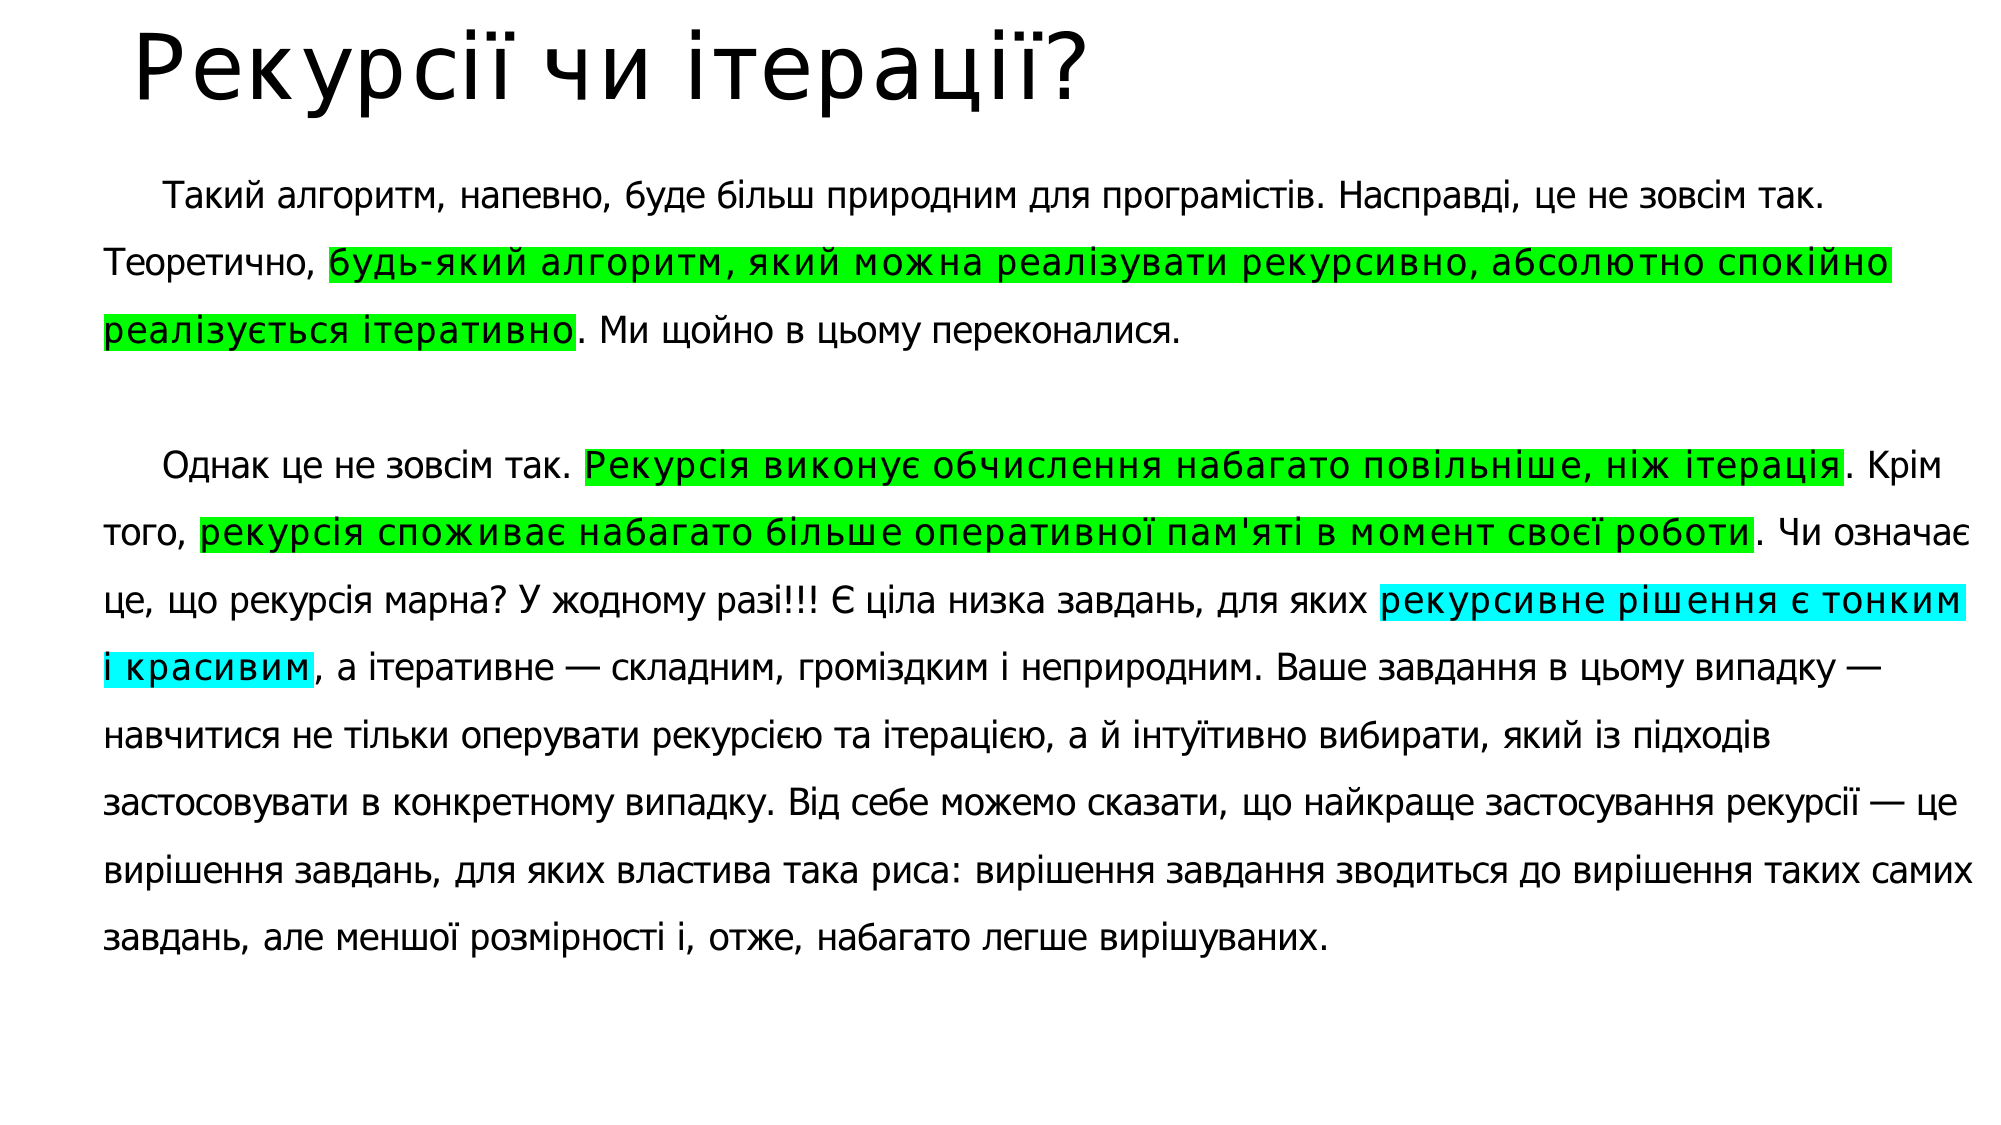

# Рекурсії чи ітерації?
Такий алгоритм, напевно, буде більш природним для програмістів. Насправді, це не зовсім так. Теоретично, будь-який алгоритм, який можна реалізувати рекурсивно, абсолютно спокійно реалізується ітеративно. Ми щойно в цьому переконалися.

Однак це не зовсім так. Рекурсія виконує обчислення набагато повільніше, ніж ітерація. Крім того, рекурсія споживає набагато більше оперативної пам'яті в момент своєї роботи. Чи означає це, що рекурсія марна? У жодному разі!!! Є ціла низка завдань, для яких рекурсивне рішення є тонким і красивим, а ітеративне — складним, громіздким і неприродним. Ваше завдання в цьому випадку — навчитися не тільки оперувати рекурсією та ітерацією, а й інтуїтивно вибирати, який із підходів застосовувати в конкретному випадку. Від себе можемо сказати, що найкраще застосування рекурсії — це вирішення завдань, для яких властива така риса: вирішення завдання зводиться до вирішення таких самих завдань, але меншої розмірності і, отже, набагато легше вирішуваних.